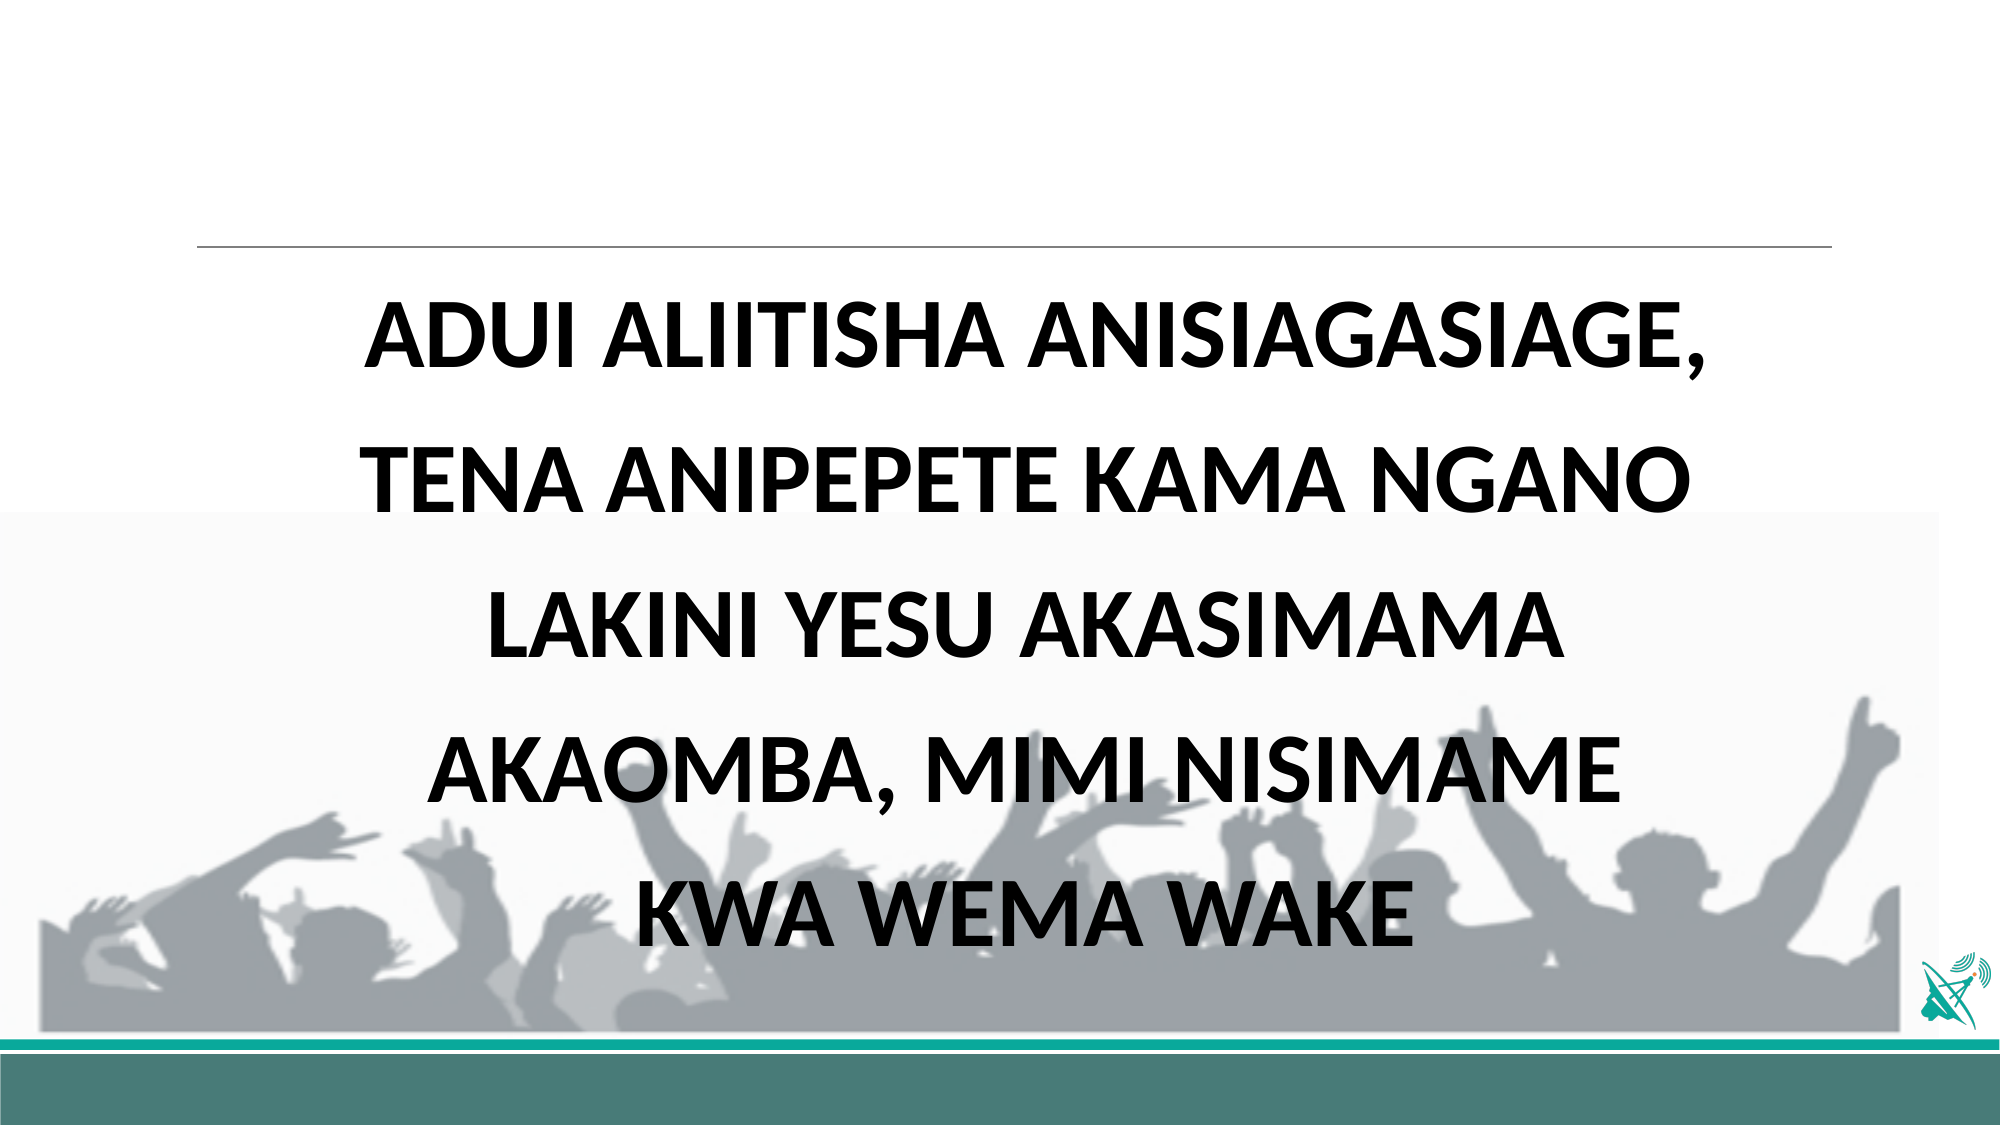

#
ADUI ALIITISHA ANISIAGASIAGE,
TENA ANIPEPETE KAMA NGANO
LAKINI YESU AKASIMAMA
AKAOMBA, MIMI NISIMAME
KWA WEMA WAKE